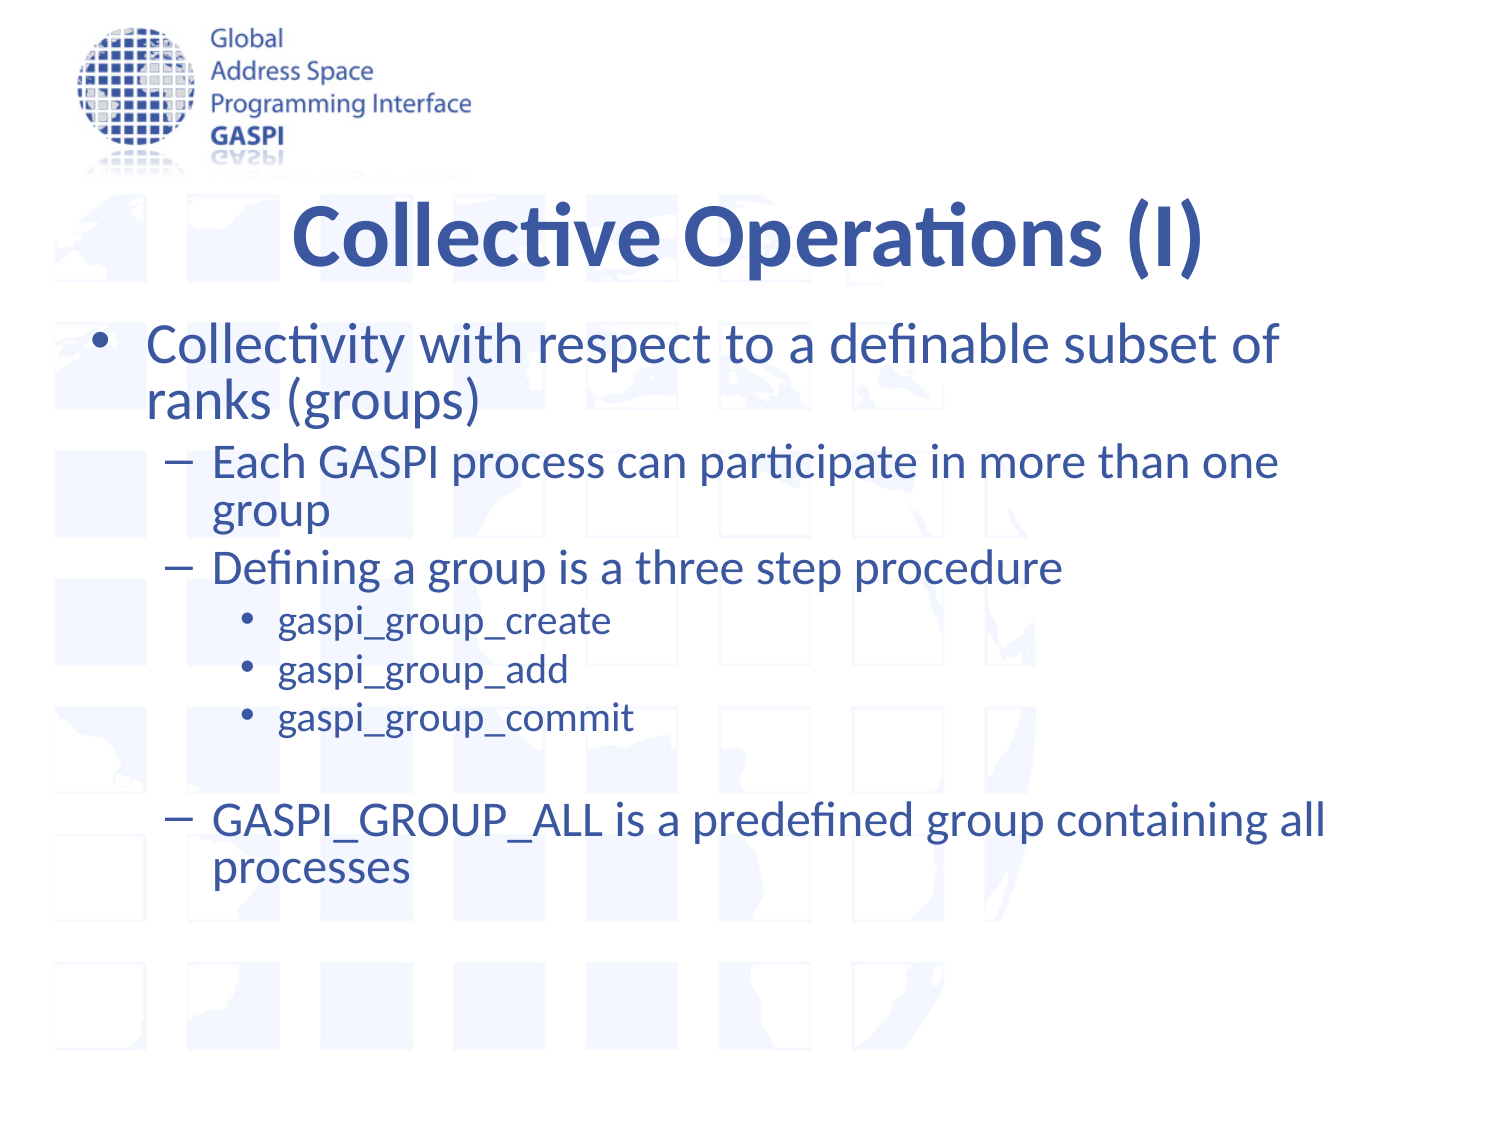

Collective Operations (I)
Collectivity with respect to a definable subset of ranks (groups)
Each GASPI process can participate in more than one group
Defining a group is a three step procedure
gaspi_group_create
gaspi_group_add
gaspi_group_commit

GASPI_GROUP_ALL is a predefined group containing all processes